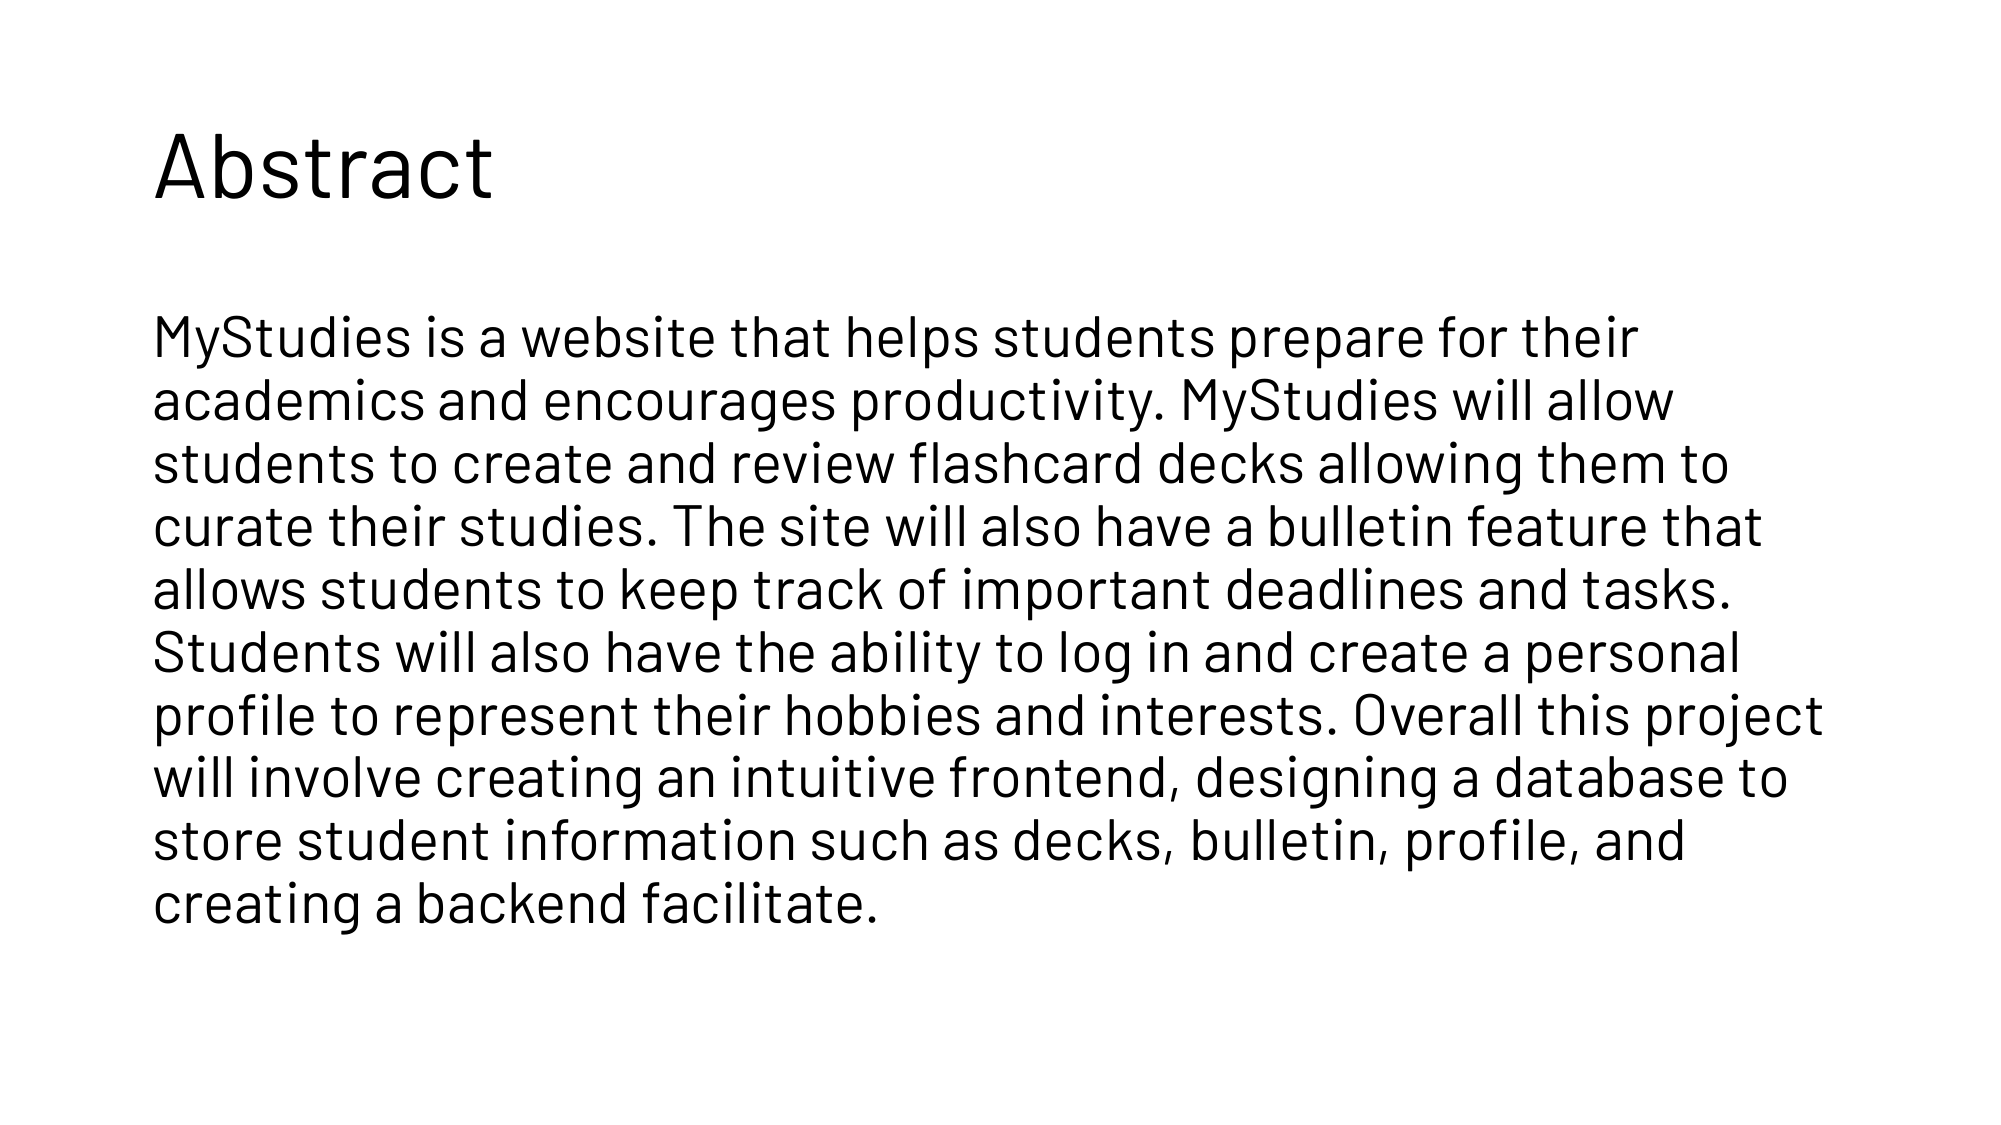

# Abstract
MyStudies is a website that helps students prepare for their academics and encourages productivity. MyStudies will allow students to create and review flashcard decks allowing them to curate their studies. The site will also have a bulletin feature that allows students to keep track of important deadlines and tasks. Students will also have the ability to log in and create a personal profile to represent their hobbies and interests. Overall this project will involve creating an intuitive frontend, designing a database to store student information such as decks, bulletin, profile, and creating a backend facilitate.